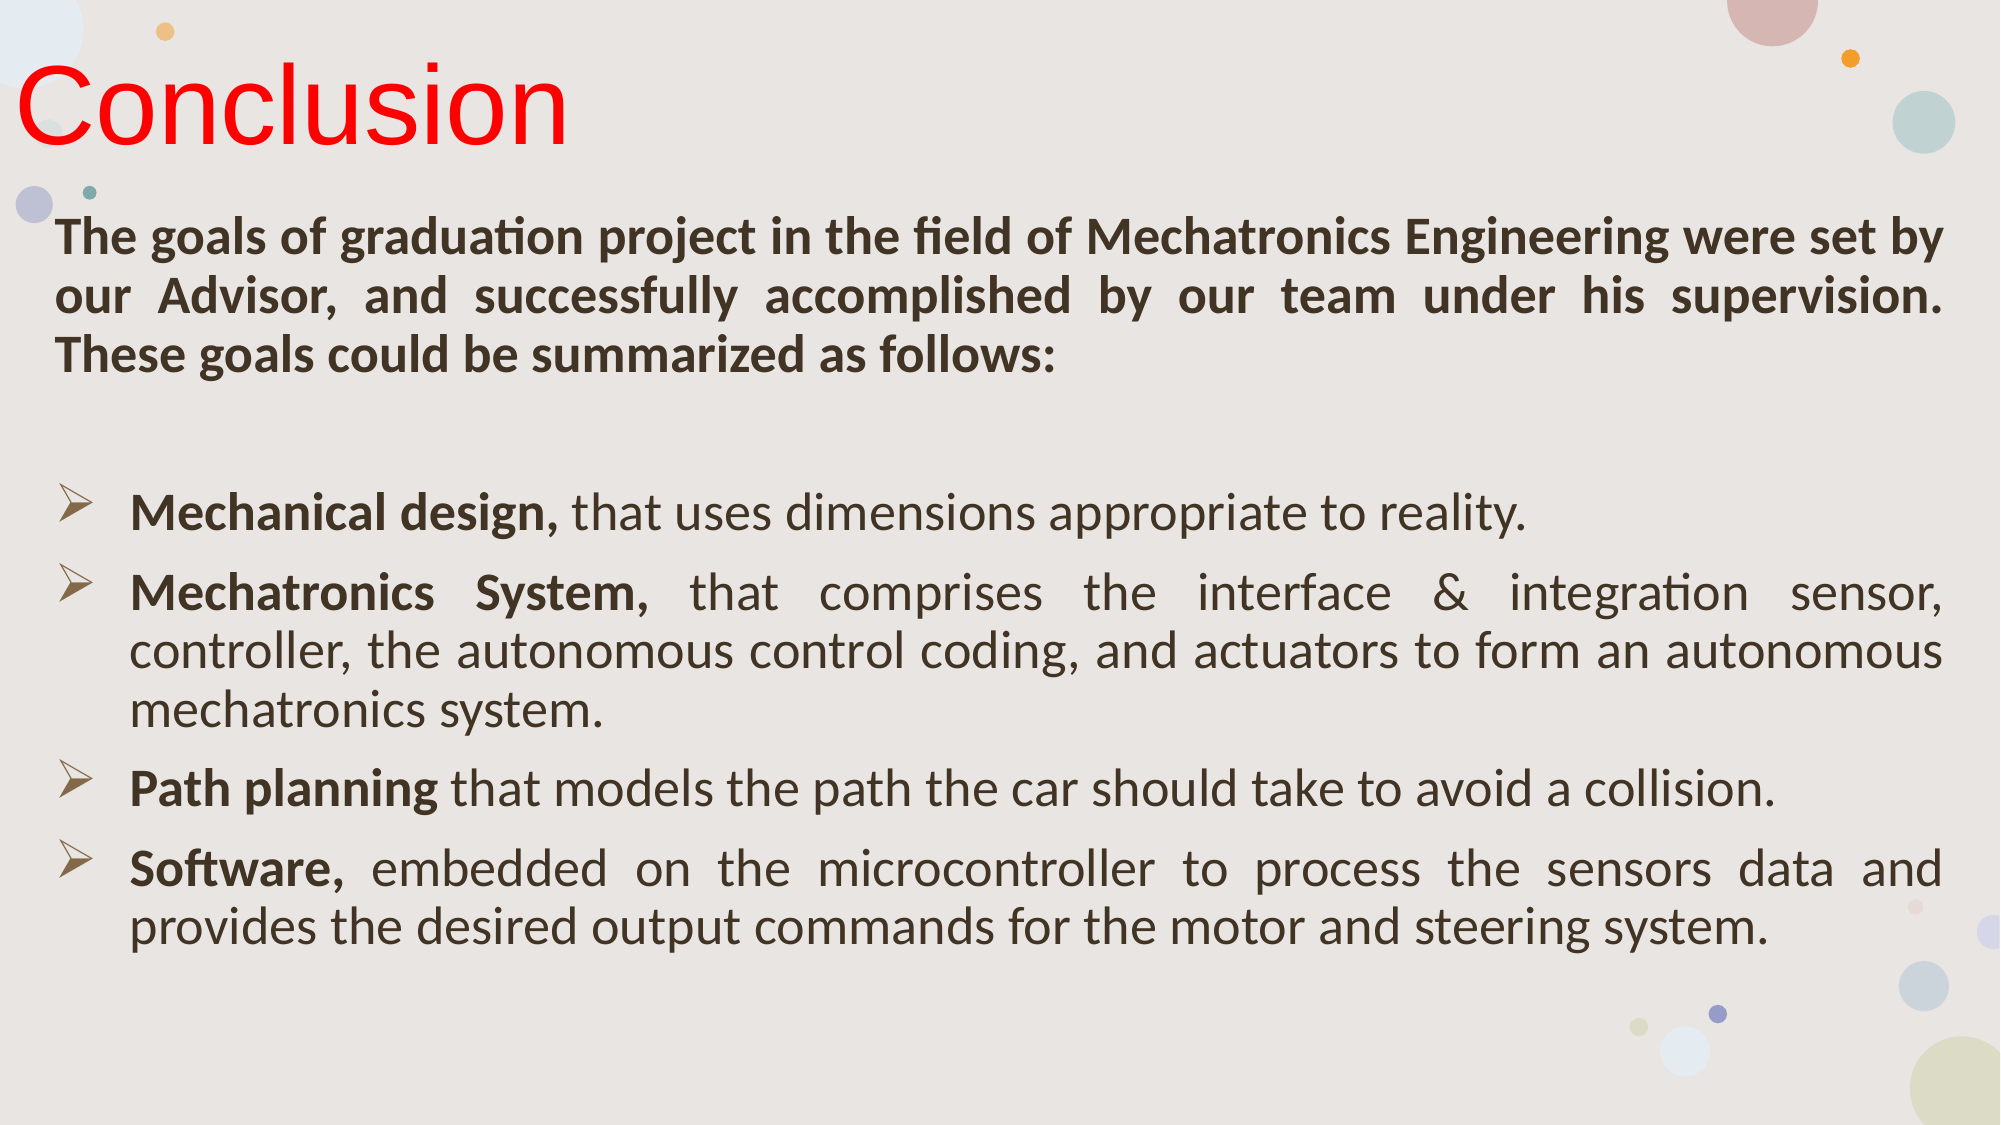

# Conclusion
The goals of graduation project in the field of Mechatronics Engineering were set by our Advisor, and successfully accomplished by our team under his supervision. These goals could be summarized as follows:

Mechanical design, that uses dimensions appropriate to reality.
Mechatronics System, that comprises the interface & integration sensor, controller, the autonomous control coding, and actuators to form an autonomous mechatronics system.
Path planning that models the path the car should take to avoid a collision.
Software, embedded on the microcontroller to process the sensors data and provides the desired output commands for the motor and steering system.